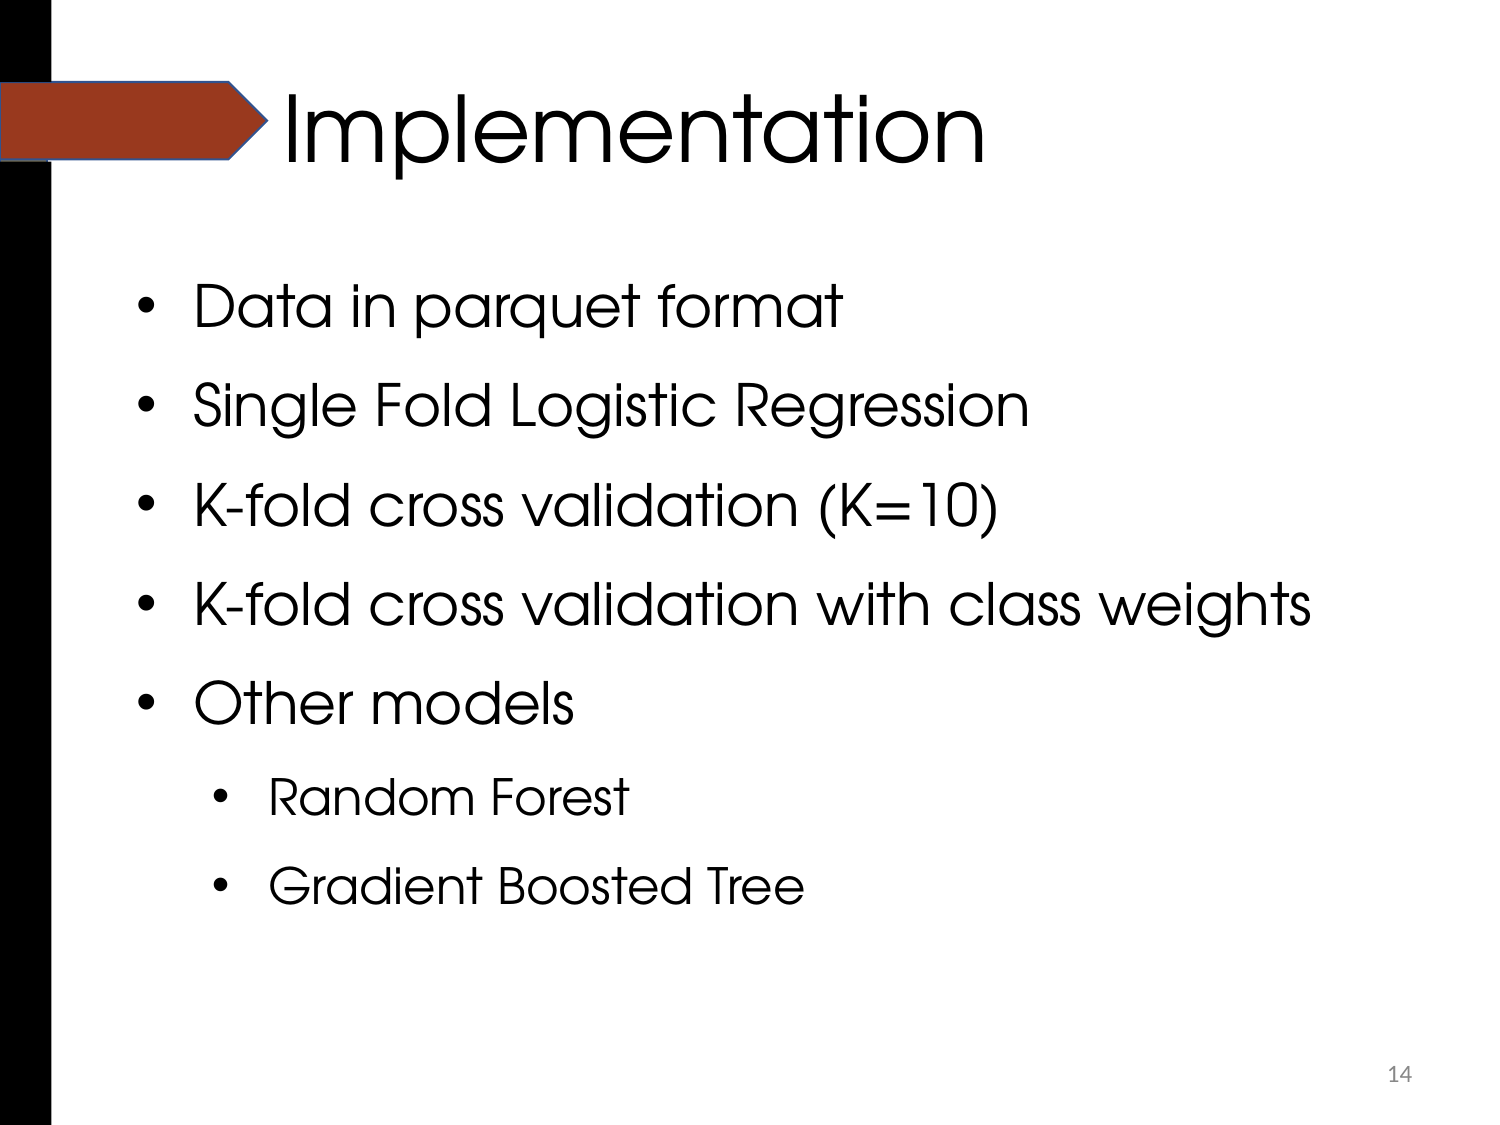

# Implementation
Data in parquet format
Single Fold Logistic Regression
K-fold cross validation (K=10)
K-fold cross validation with class weights
Other models
Random Forest
Gradient Boosted Tree
14